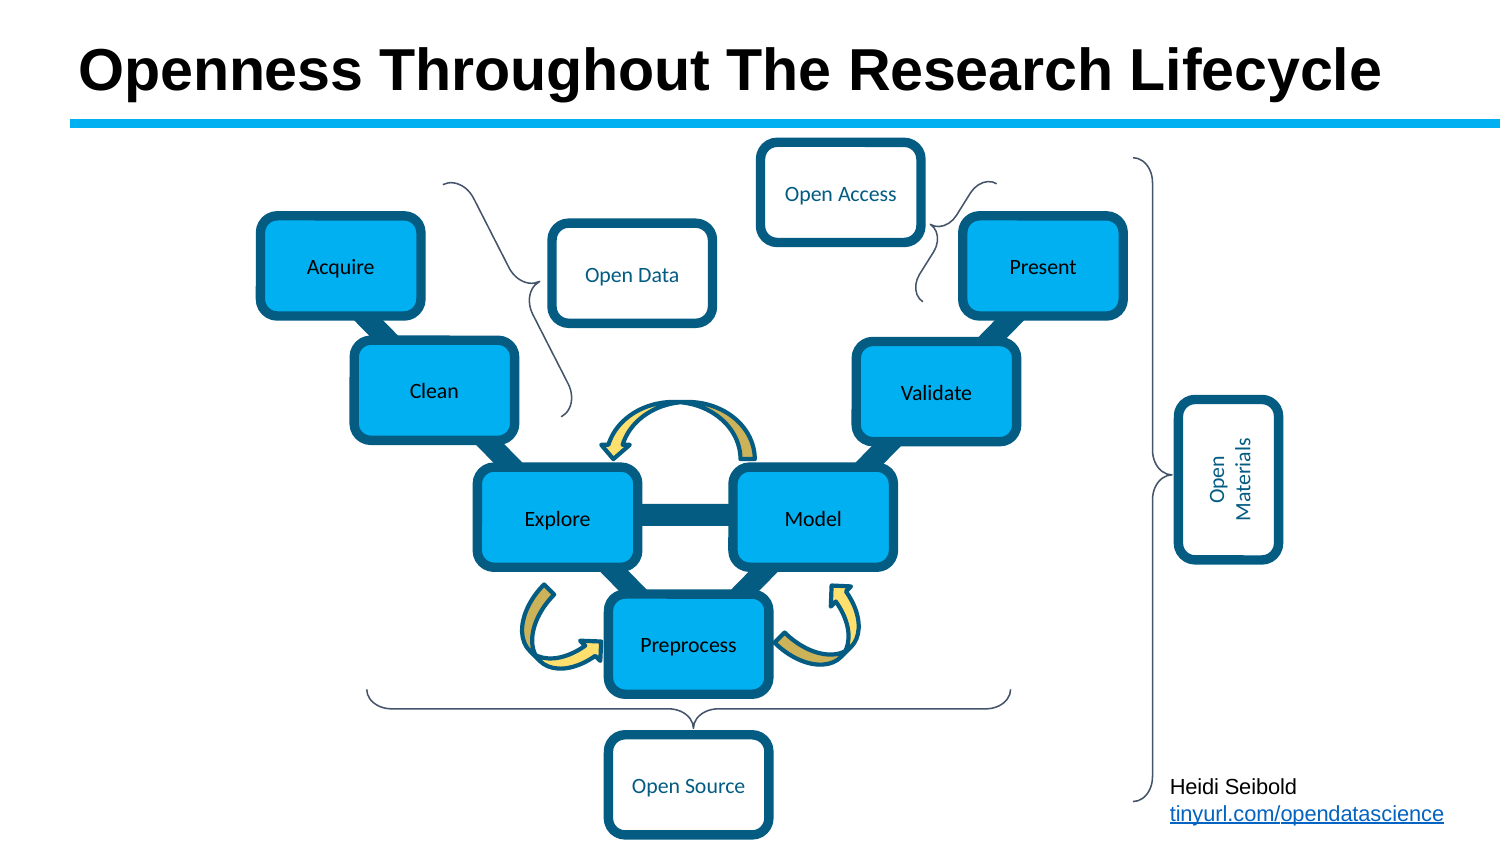

# Openness Throughout The Research Lifecycle
Open Access

Acquire
Present
Open Data
Clean
Validate

Open Materials

Explore
Model

Preprocess
Open Source
Heidi Seibold
tinyurl.com/opendatascience